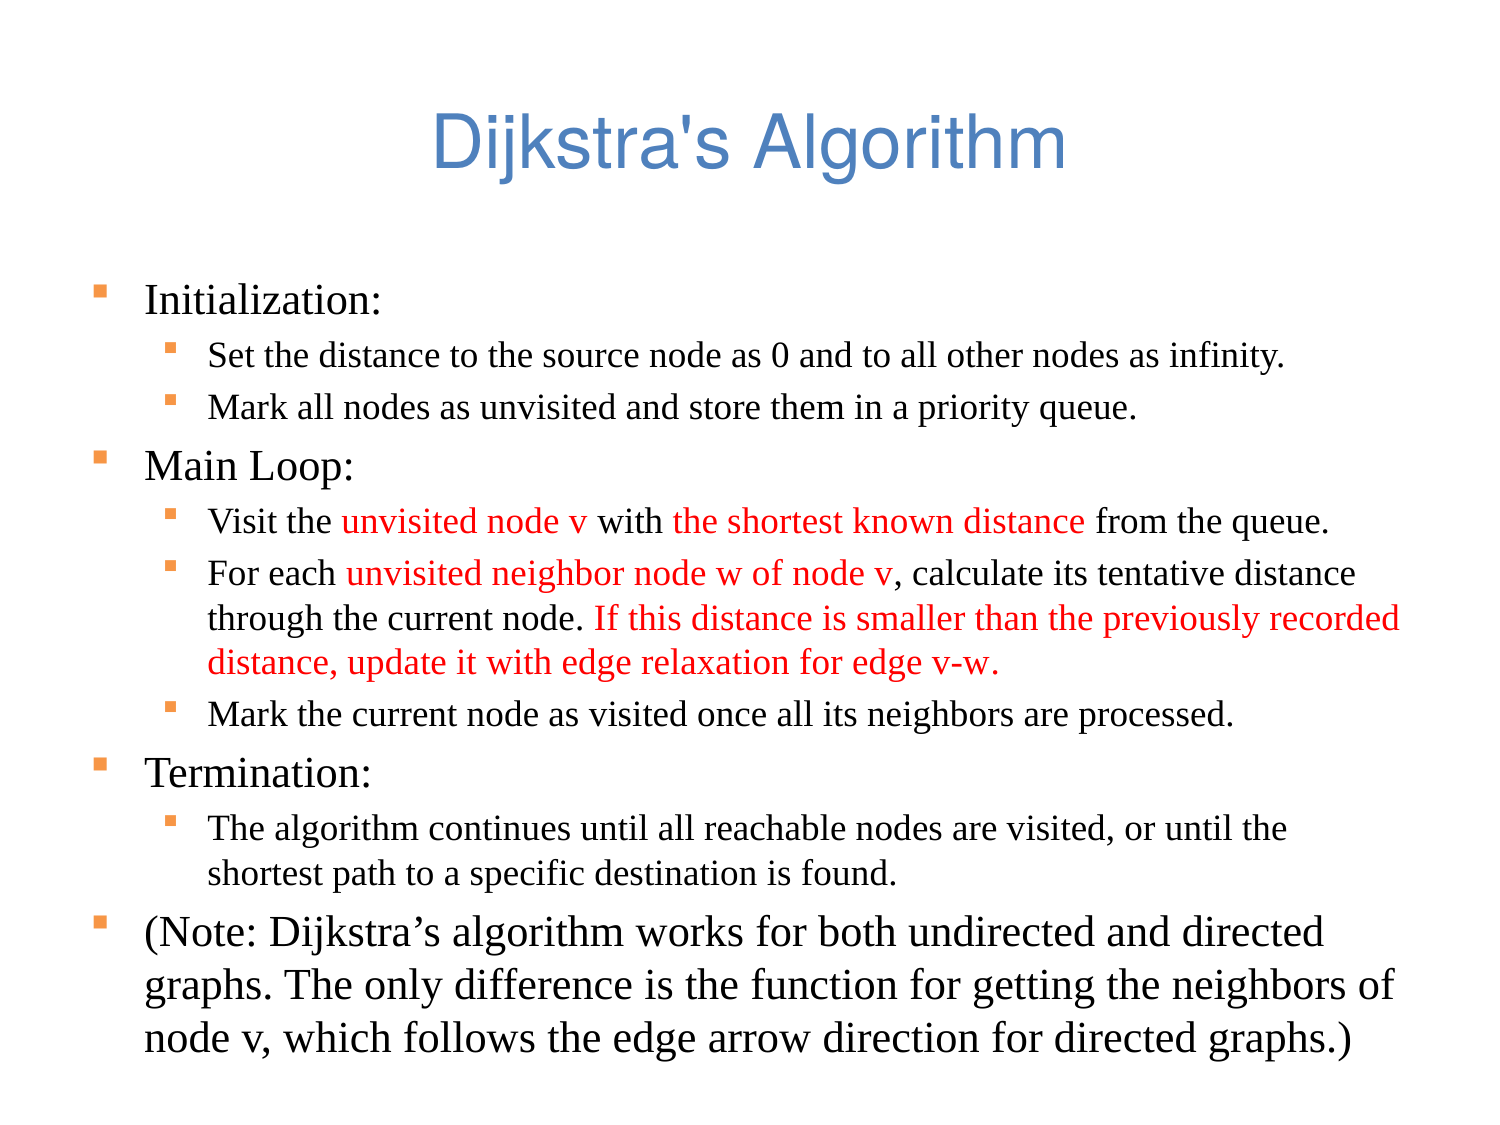

# Dijkstra's Algorithm
Initialization:
Set the distance to the source node as 0 and to all other nodes as infinity.
Mark all nodes as unvisited and store them in a priority queue.
Main Loop:
Visit the unvisited node v with the shortest known distance from the queue.
For each unvisited neighbor node w of node v, calculate its tentative distance through the current node. If this distance is smaller than the previously recorded distance, update it with edge relaxation for edge v-w.
Mark the current node as visited once all its neighbors are processed.
Termination:
The algorithm continues until all reachable nodes are visited, or until the shortest path to a specific destination is found.
(Note: Dijkstra’s algorithm works for both undirected and directed graphs. The only difference is the function for getting the neighbors of node v, which follows the edge arrow direction for directed graphs.)